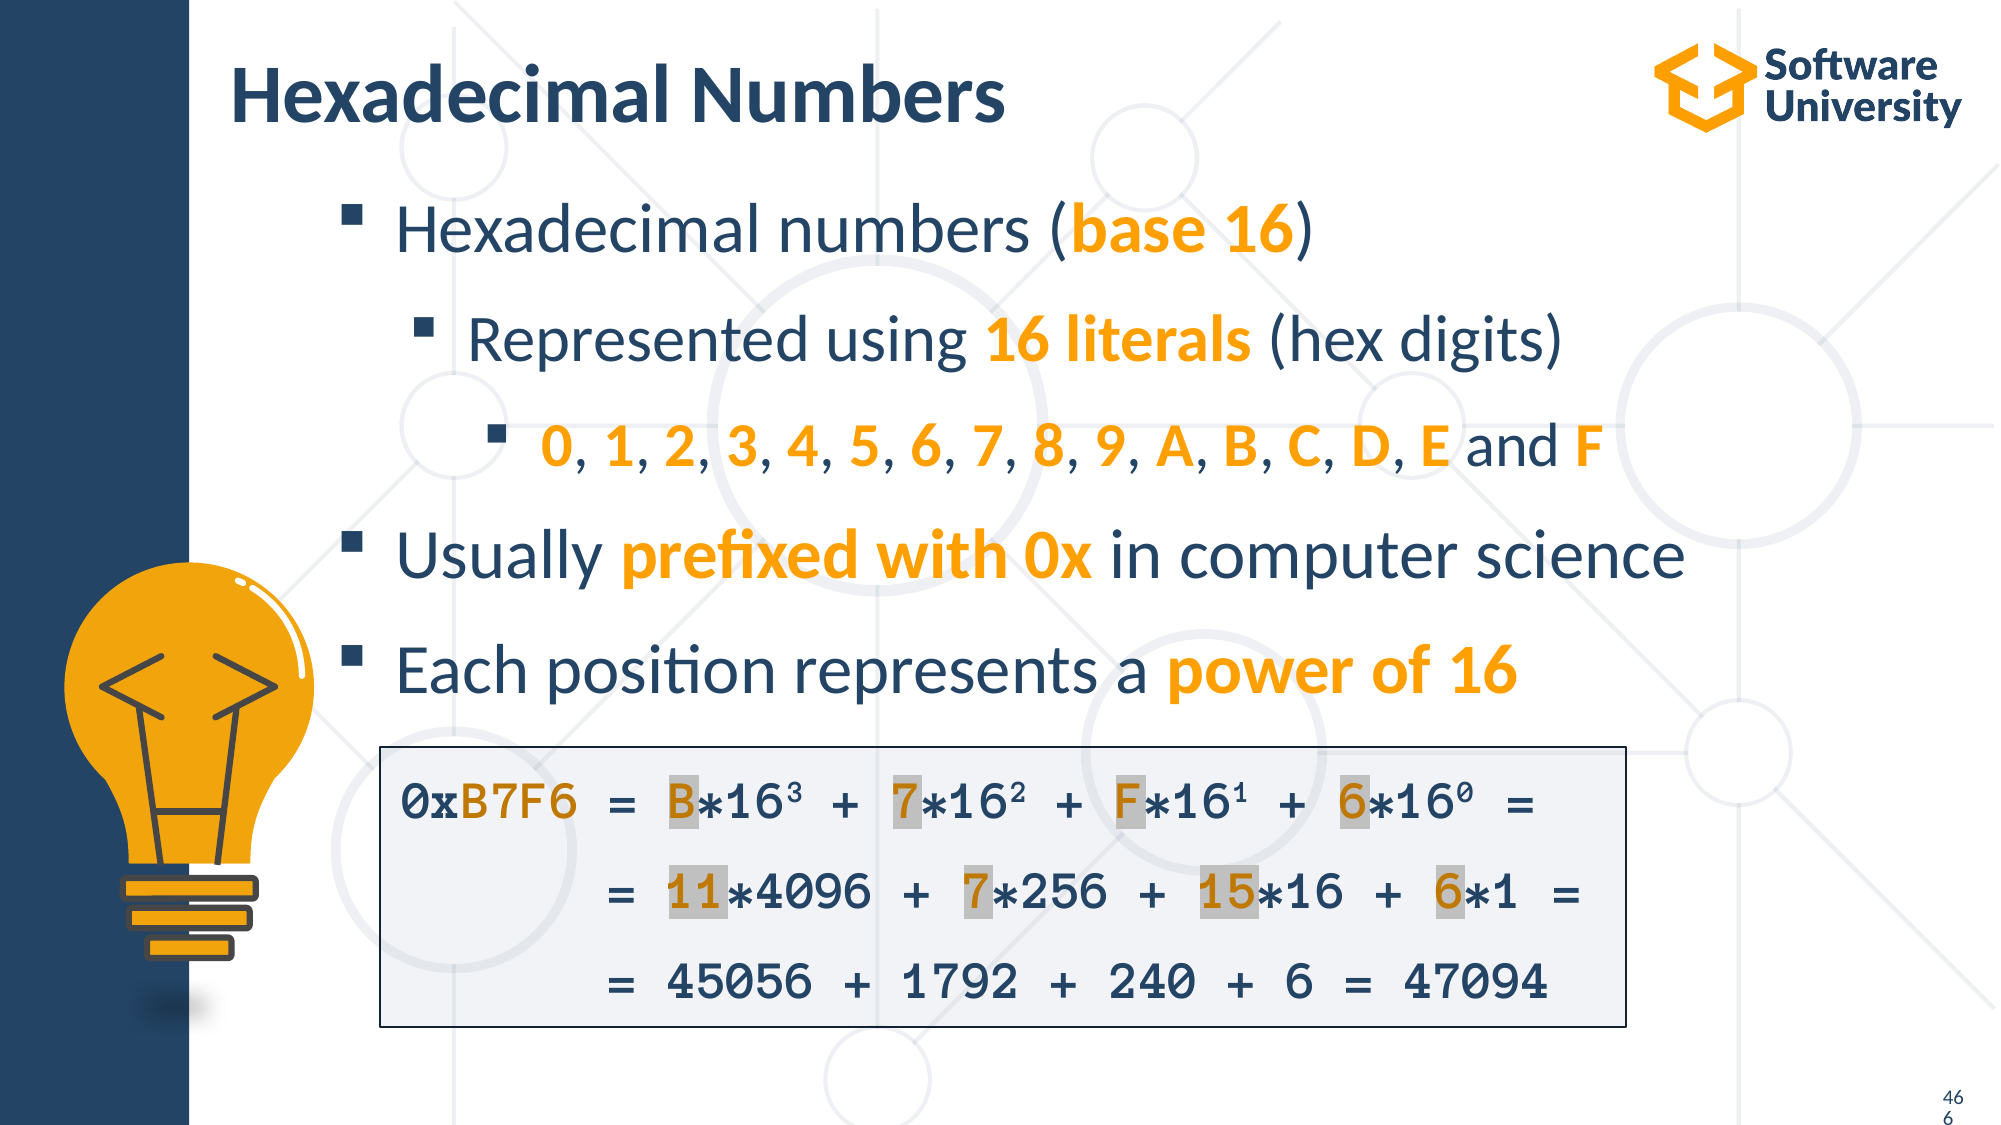

# Hexadecimal Numbers
Hexadecimal numbers (base 16)
Represented using 16 literals (hex digits)
0, 1, 2, 3, 4, 5, 6, 7, 8, 9, A, B, C, D, E and F
Usually prefixed with 0x in computer science
Each position represents a power of 16

0xB7F6 = B*163 + 7*162 + F*161 + 6*160  =
       = 11*4096 + 7*256 + 15*16 + 6*1 =
       = 45056 + 1792 + 240 + 6 = 47094
466